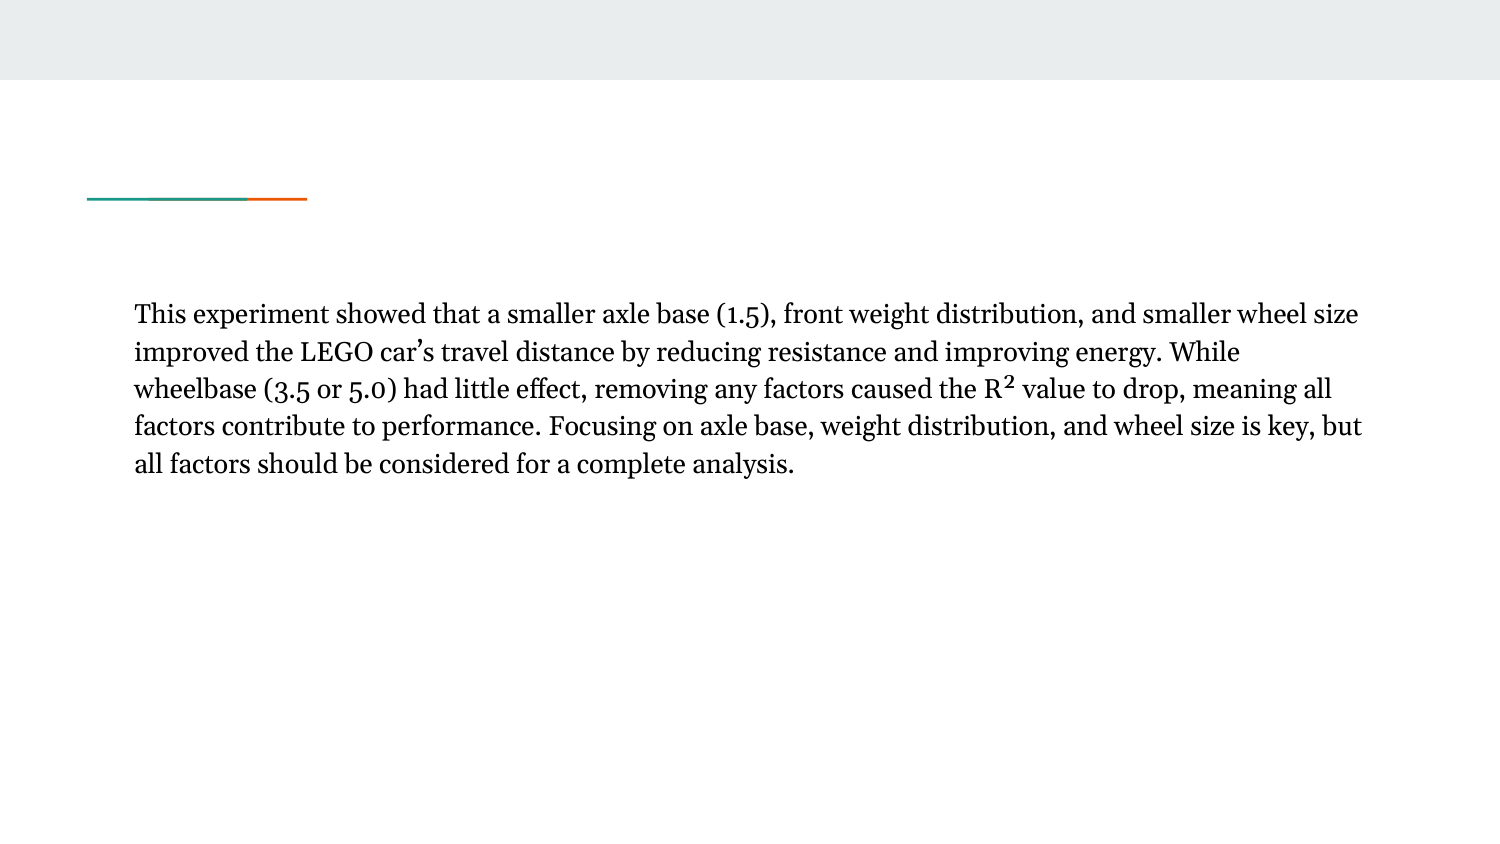

This experiment showed that a smaller axle base (1.5), front weight distribution, and smaller wheel size improved the LEGO car’s travel distance by reducing resistance and improving energy. While wheelbase (3.5 or 5.0) had little effect, removing any factors caused the R² value to drop, meaning all factors contribute to performance. Focusing on axle base, weight distribution, and wheel size is key, but all factors should be considered for a complete analysis.